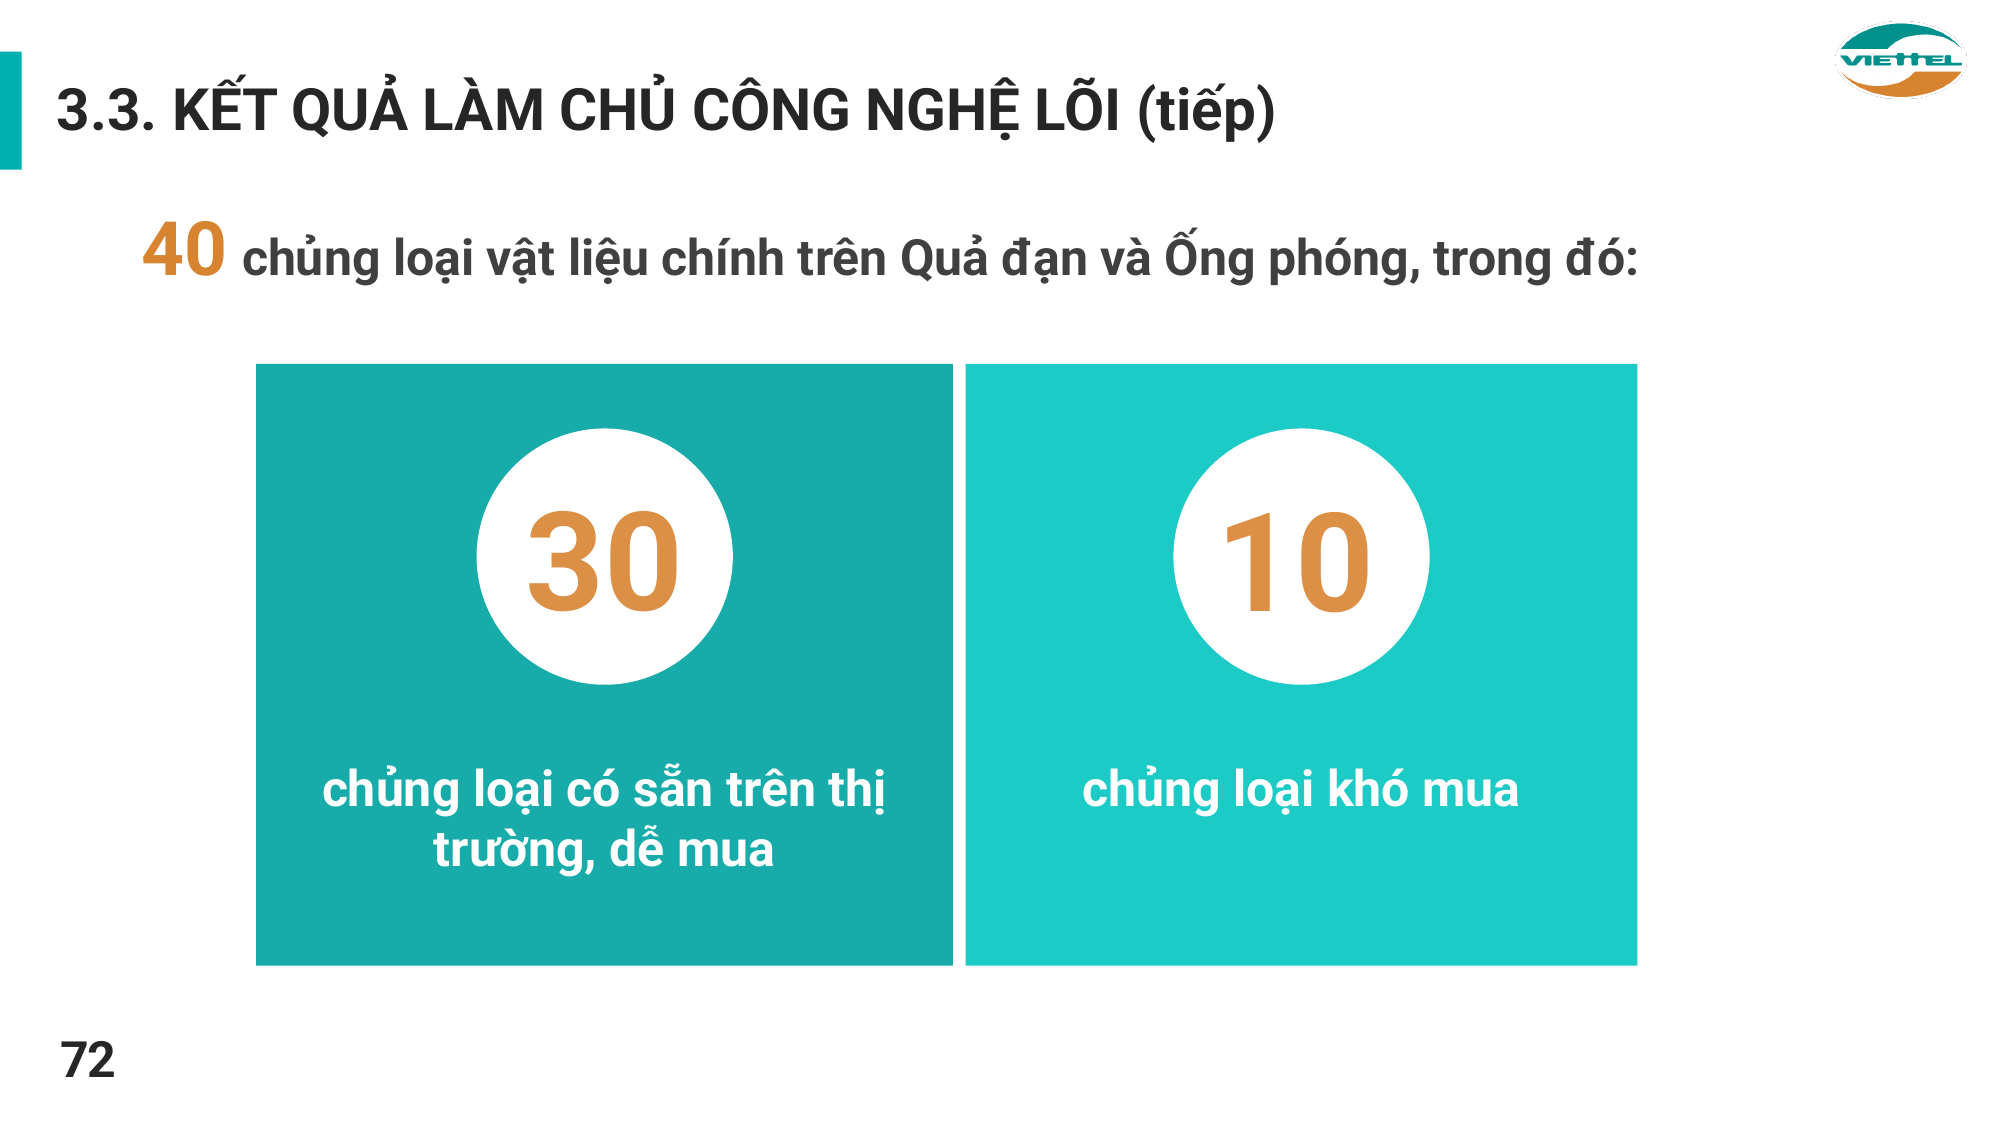

3.3. KẾT QUẢ LÀM CHỦ CÔNG NGHỆ LÕI (tiếp)
40 chủng loại vật liệu chính trên Quả đạn và Ống phóng, trong đó:

chủng loại có sẵn trên thị trường, dễ mua
chủng loại khó mua

30
10
72